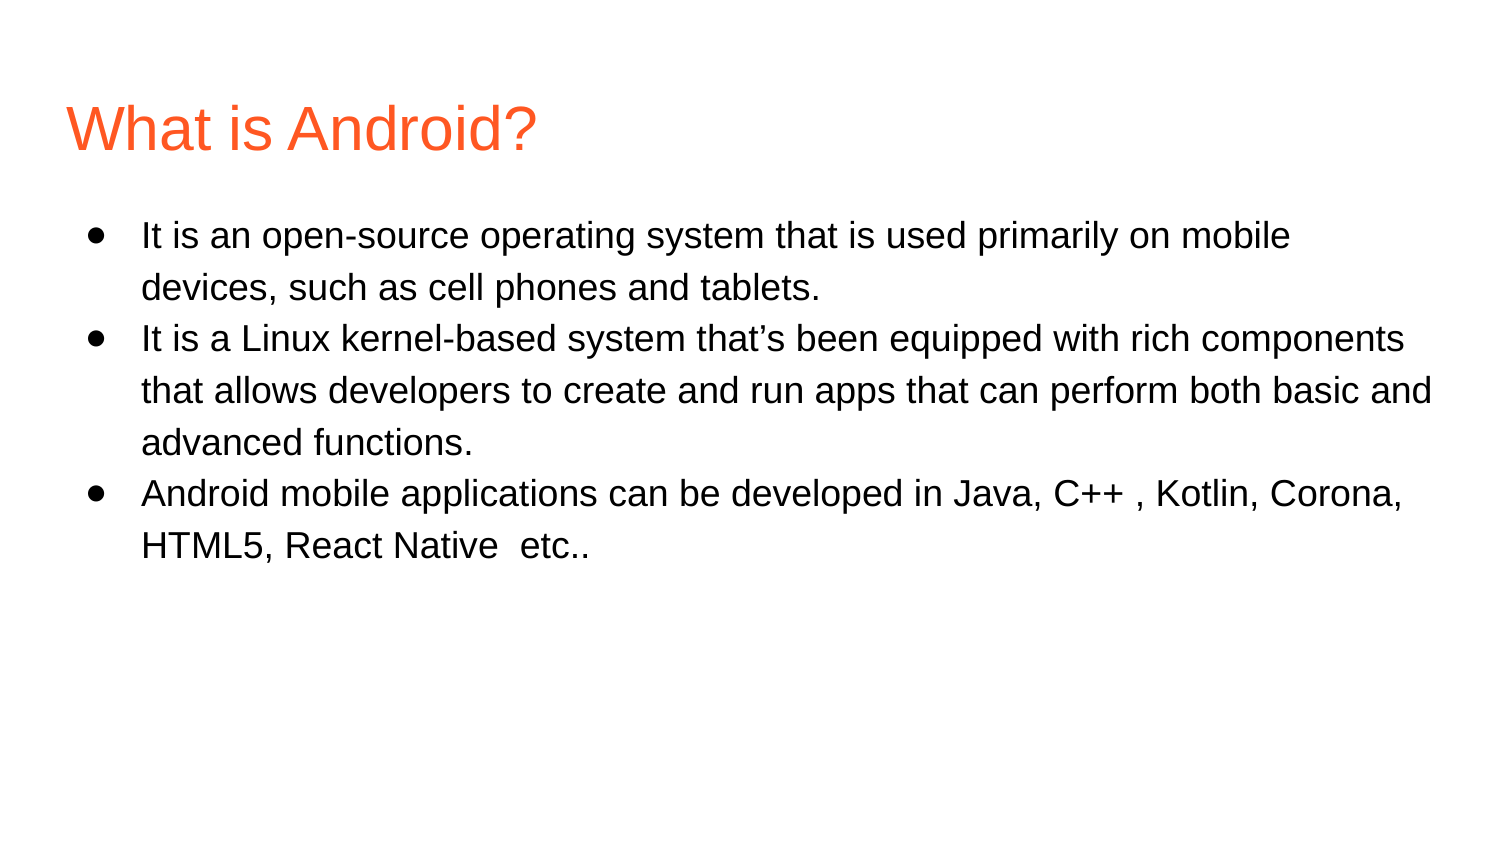

# What is Android?
It is an open-source operating system that is used primarily on mobile devices, such as cell phones and tablets.
It is a Linux kernel-based system that’s been equipped with rich components that allows developers to create and run apps that can perform both basic and advanced functions.
Android mobile applications can be developed in Java, C++ , Kotlin, Corona, HTML5, React Native  etc..